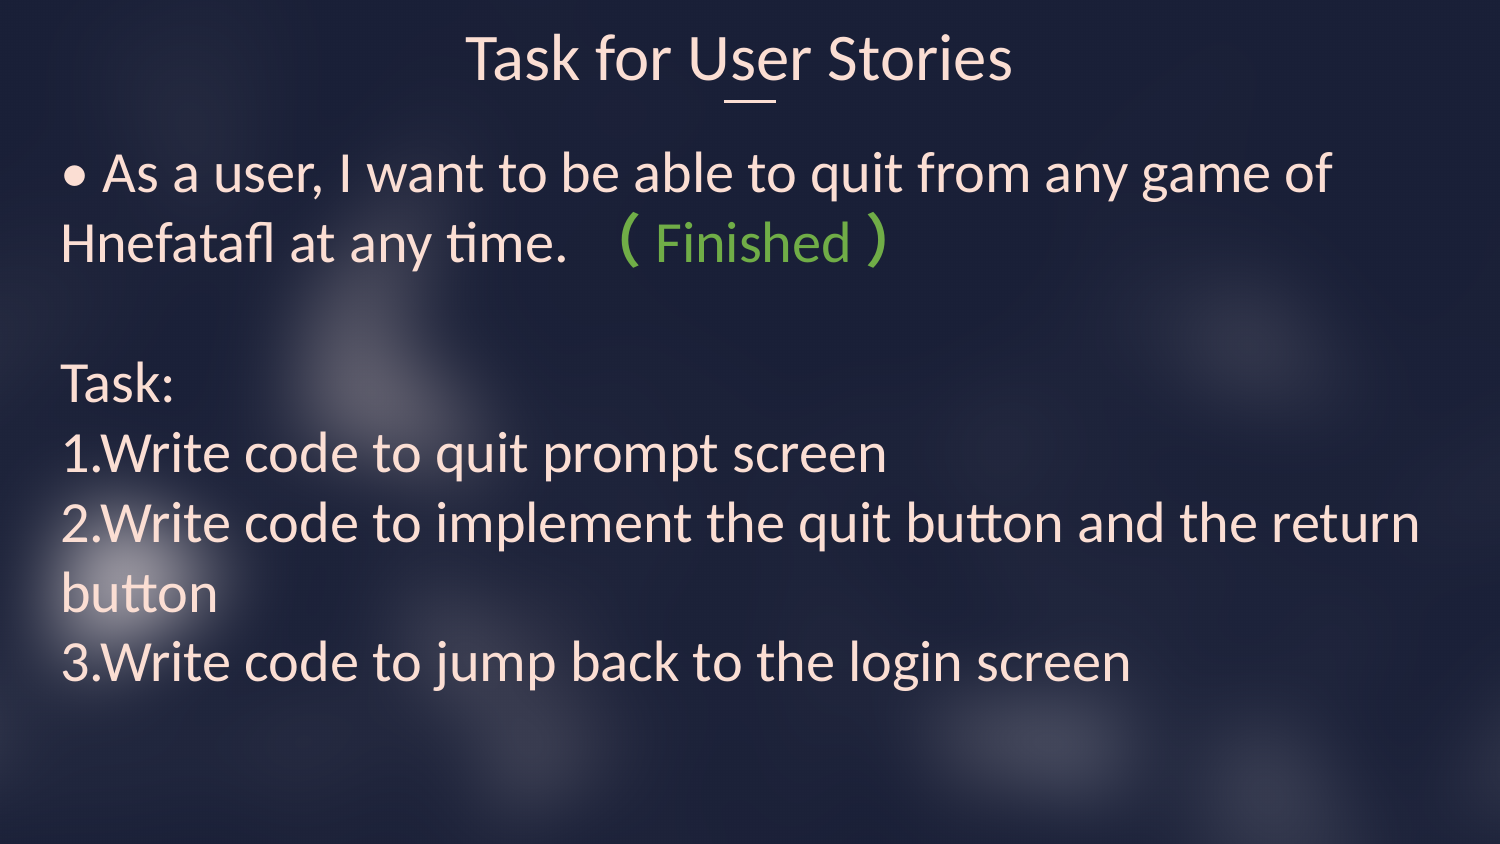

Task for User Stories
• As a user, I want to be able to quit from any game of Hnefatafl at any time.（Finished）

Task:
1.Write code to quit prompt screen
2.Write code to implement the quit button and the return button
3.Write code to jump back to the login screen